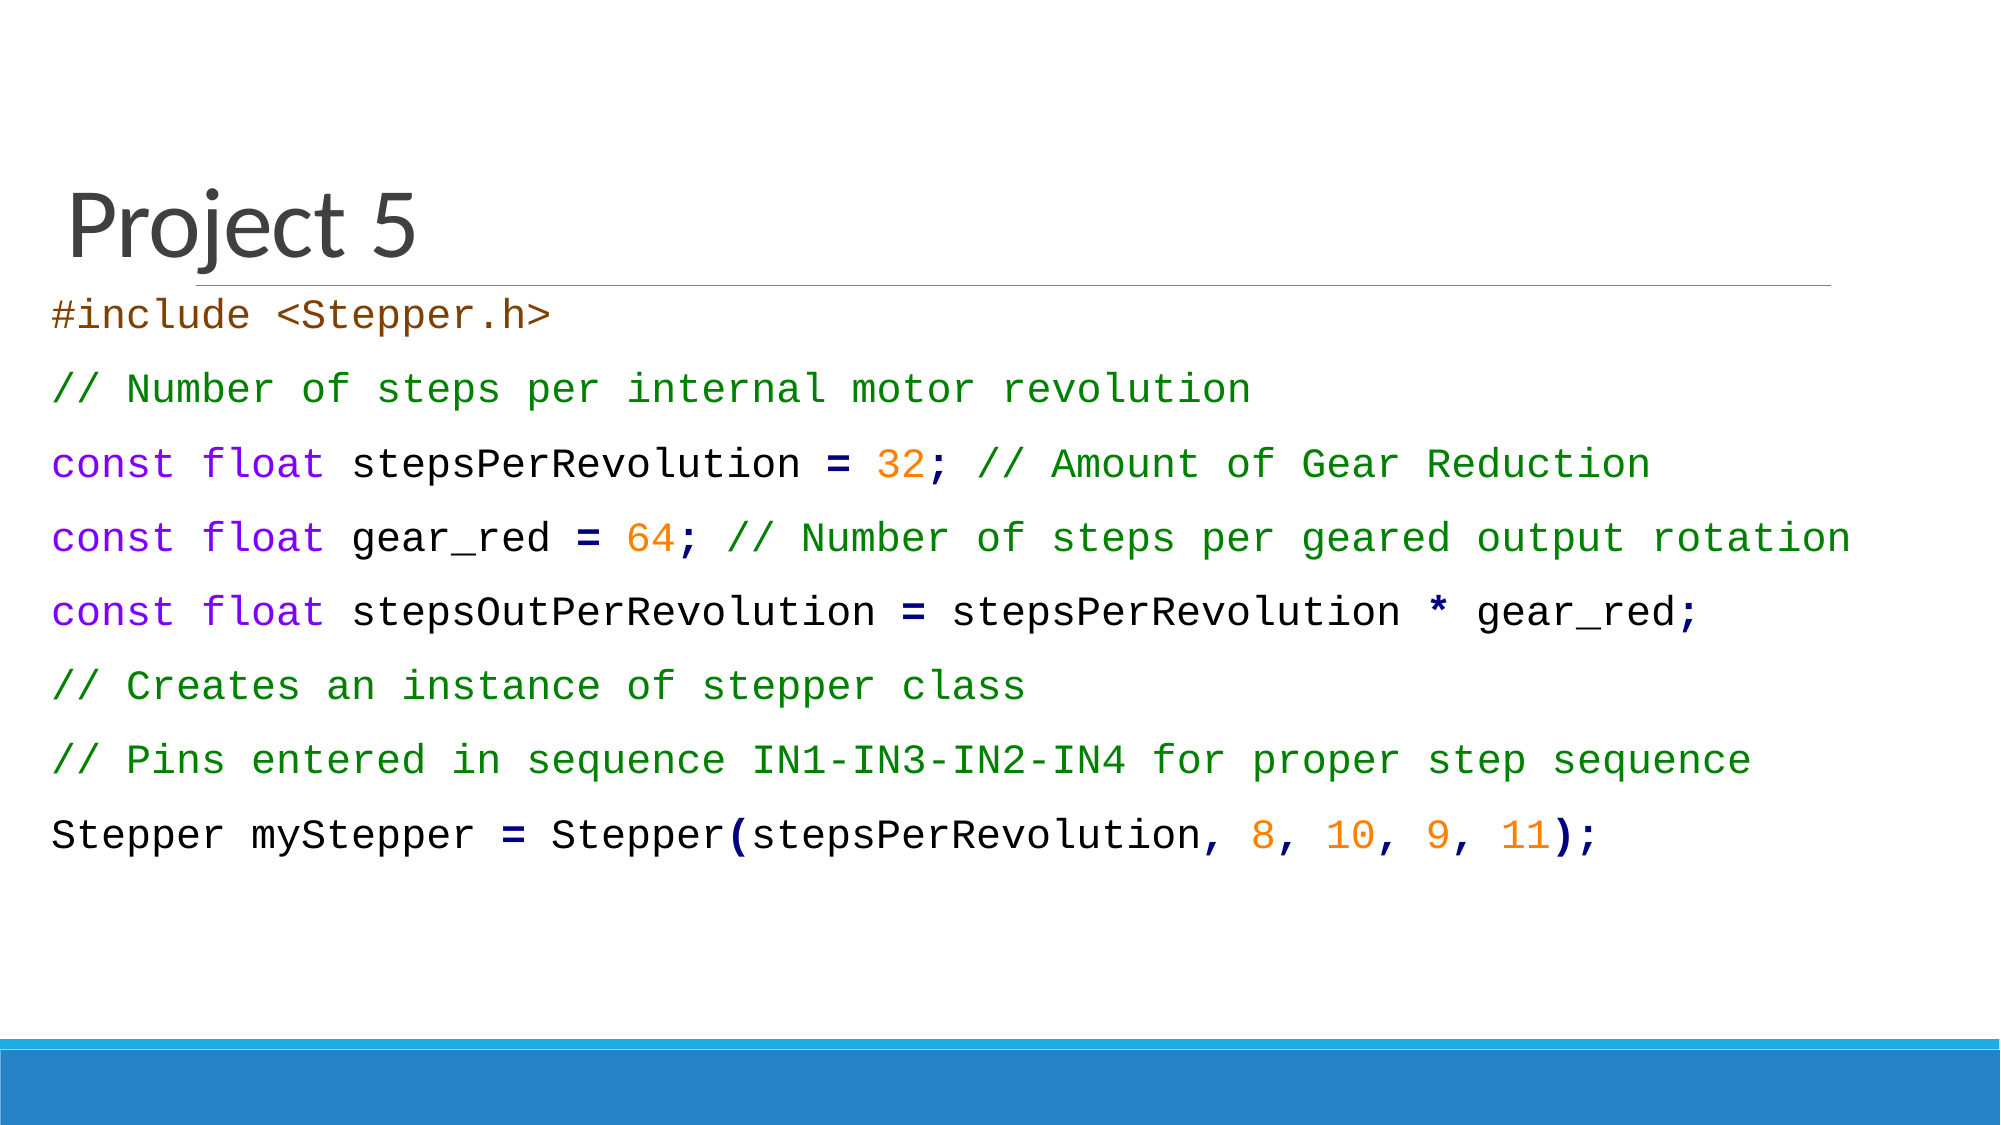

# Project 5
#include <Stepper.h>
// Number of steps per internal motor revolution
const float stepsPerRevolution = 32; // Amount of Gear Reduction
const float gear_red = 64; // Number of steps per geared output rotation
const float stepsOutPerRevolution = stepsPerRevolution * gear_red;
// Creates an instance of stepper class
// Pins entered in sequence IN1-IN3-IN2-IN4 for proper step sequence
Stepper myStepper = Stepper(stepsPerRevolution, 8, 10, 9, 11);